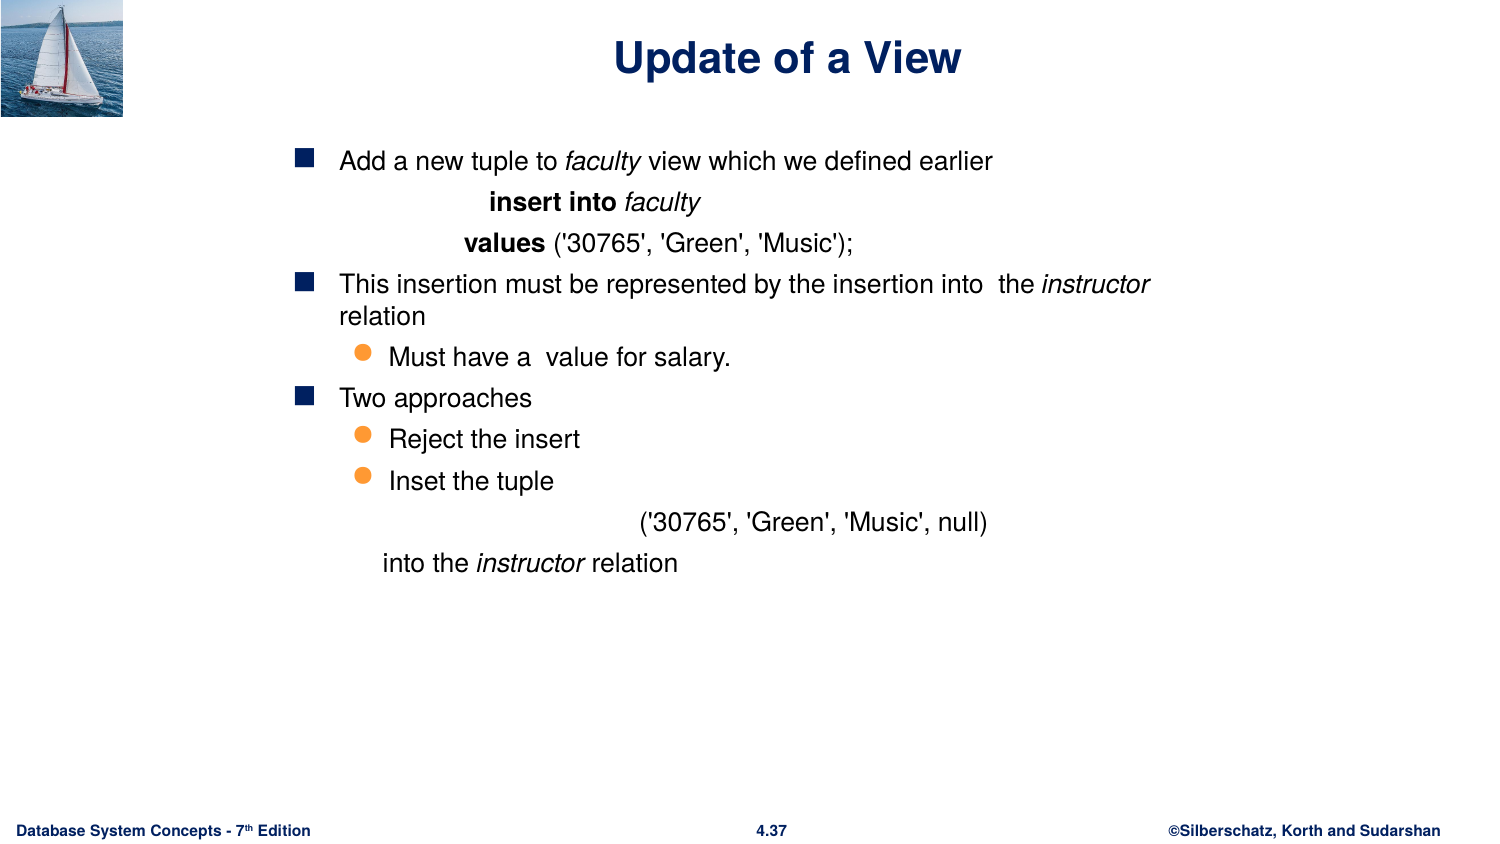

# Update of a View
Add a new tuple to faculty view which we defined earlier
		insert into faculty
                       values ('30765', 'Green', 'Music');
This insertion must be represented by the insertion into  the instructor relation
Must have a  value for salary.
Two approaches
Reject the insert
Inset the tuple
			('30765', 'Green', 'Music', null)
	      into the instructor relation